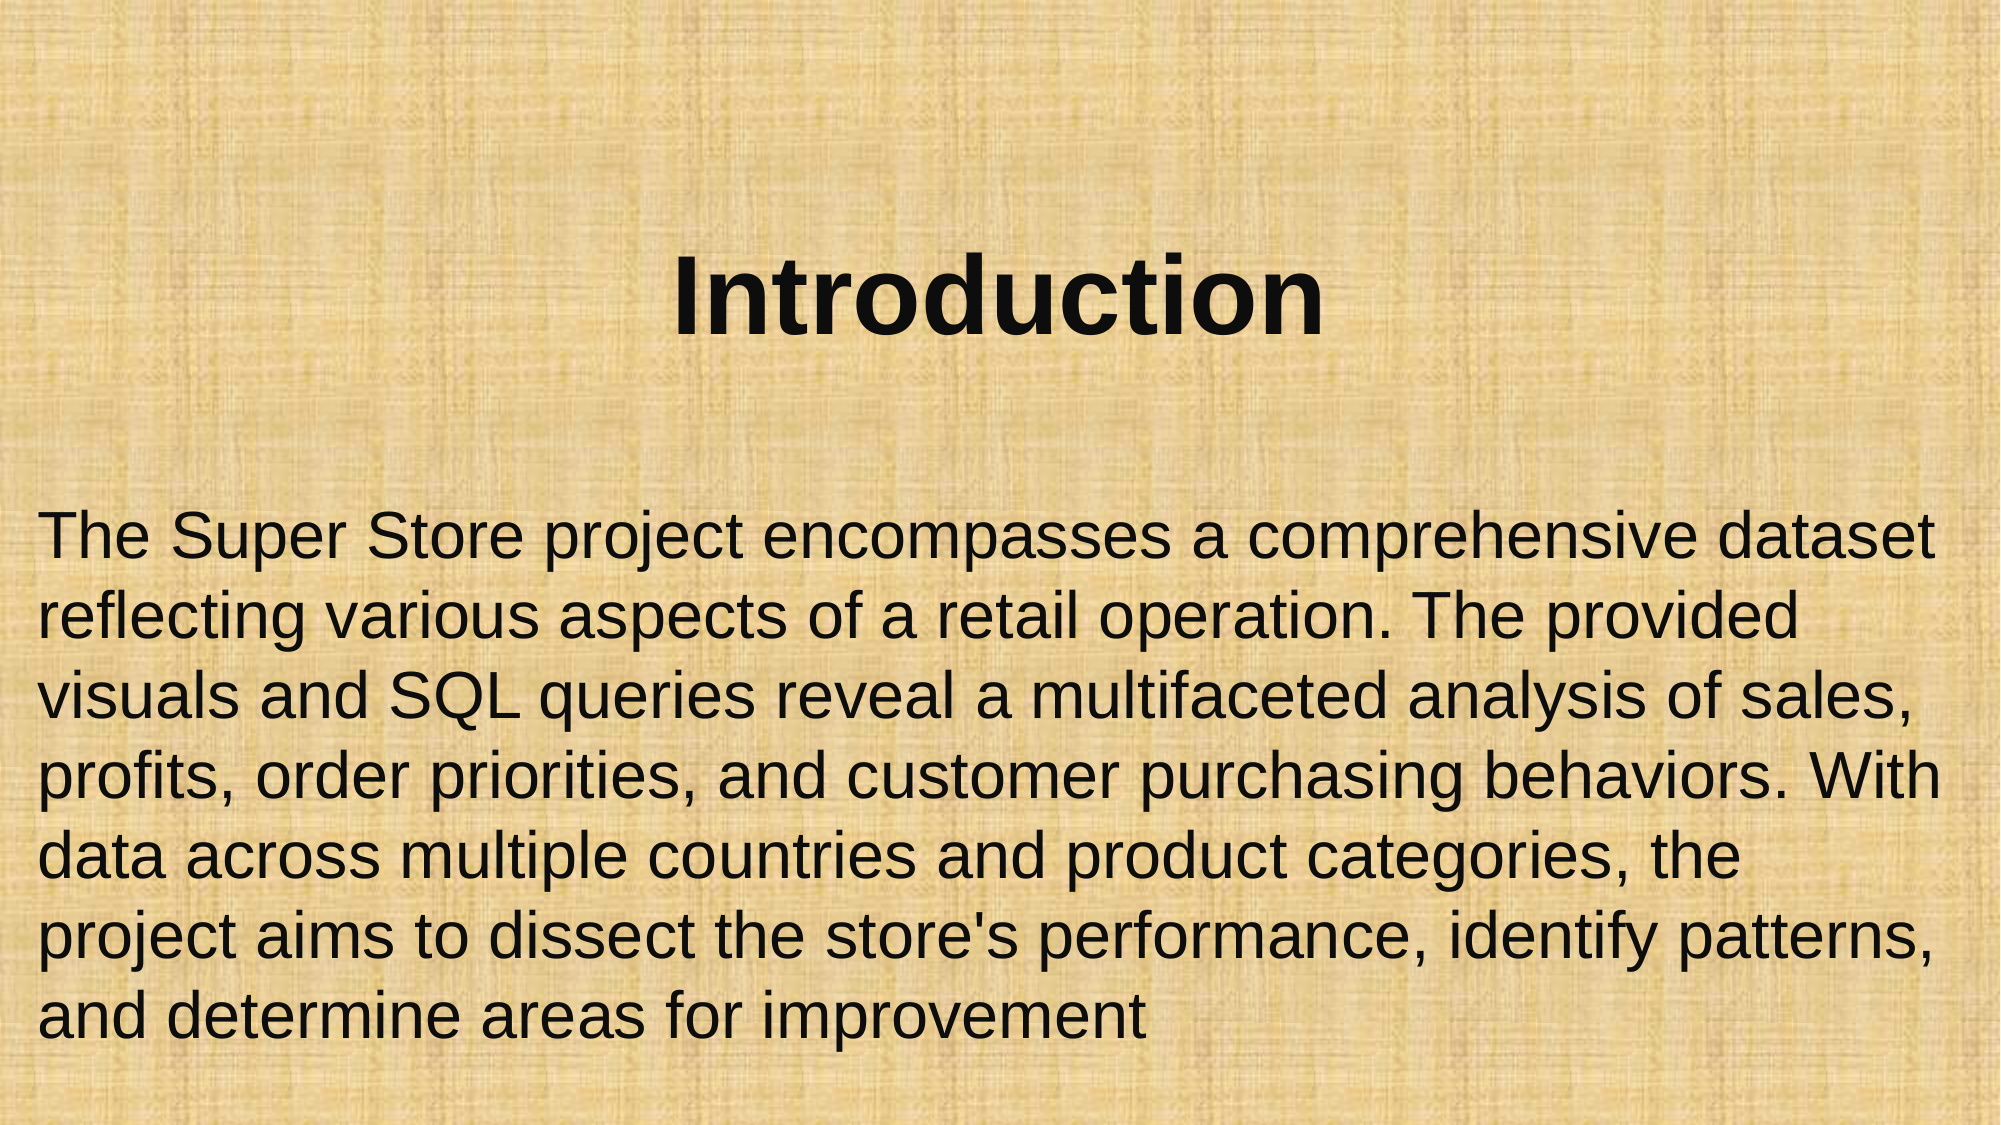

Introduction

The Super Store project encompasses a comprehensive dataset reflecting various aspects of a retail operation. The provided visuals and SQL queries reveal a multifaceted analysis of sales, profits, order priorities, and customer purchasing behaviors. With data across multiple countries and product categories, the project aims to dissect the store's performance, identify patterns, and determine areas for improvement